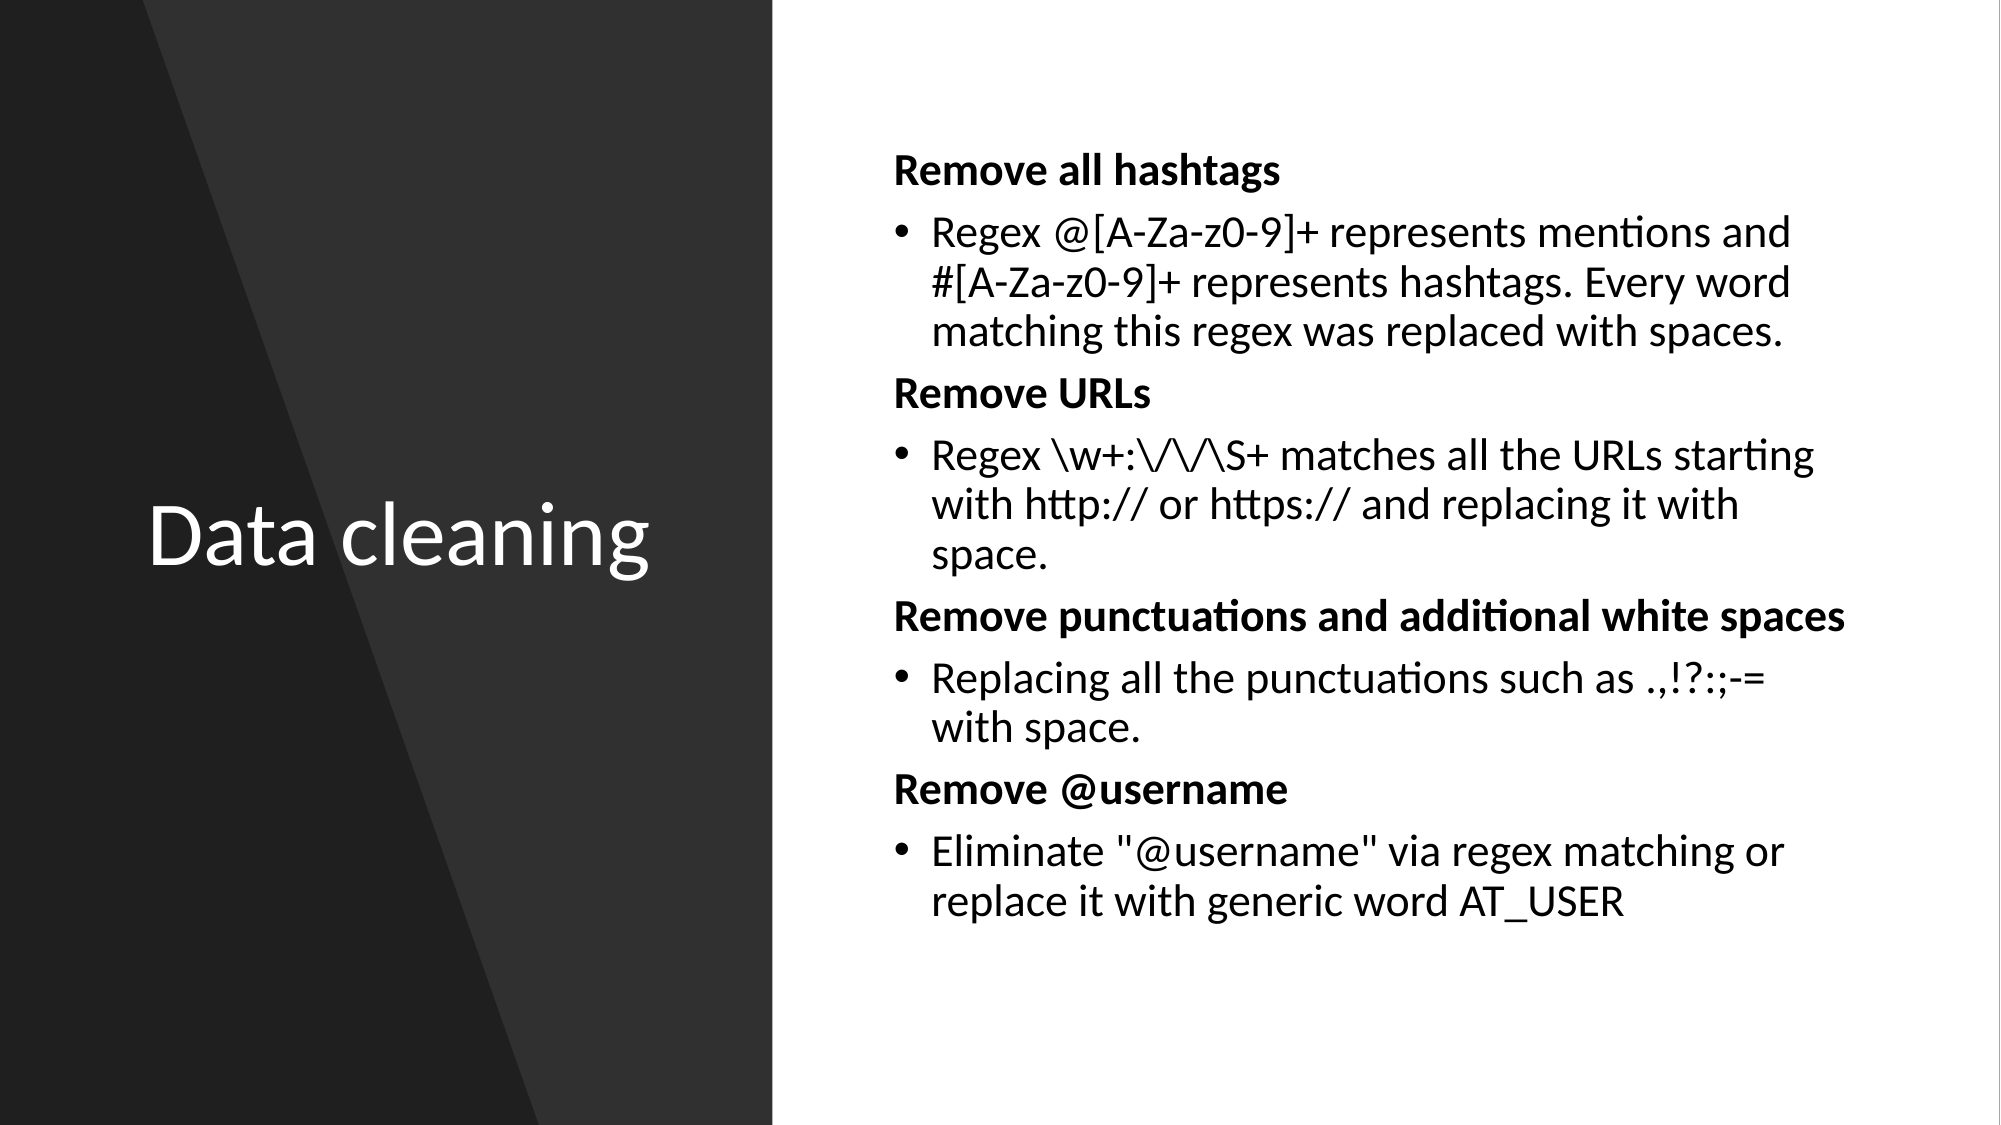

# Data cleaning
Remove all hashtags
Regex @[A-Za-z0-9]+ represents mentions and #[A-Za-z0-9]+ represents hashtags. Every word matching this regex was replaced with spaces.
Remove URLs
Regex \w+:\/\/\S+ matches all the URLs starting with http:// or https:// and replacing it with space.
Remove punctuations and additional white spaces
Replacing all the punctuations such as .,!?:;-= with space.
Remove @username
Eliminate "@username" via regex matching or replace it with generic word AT_USER